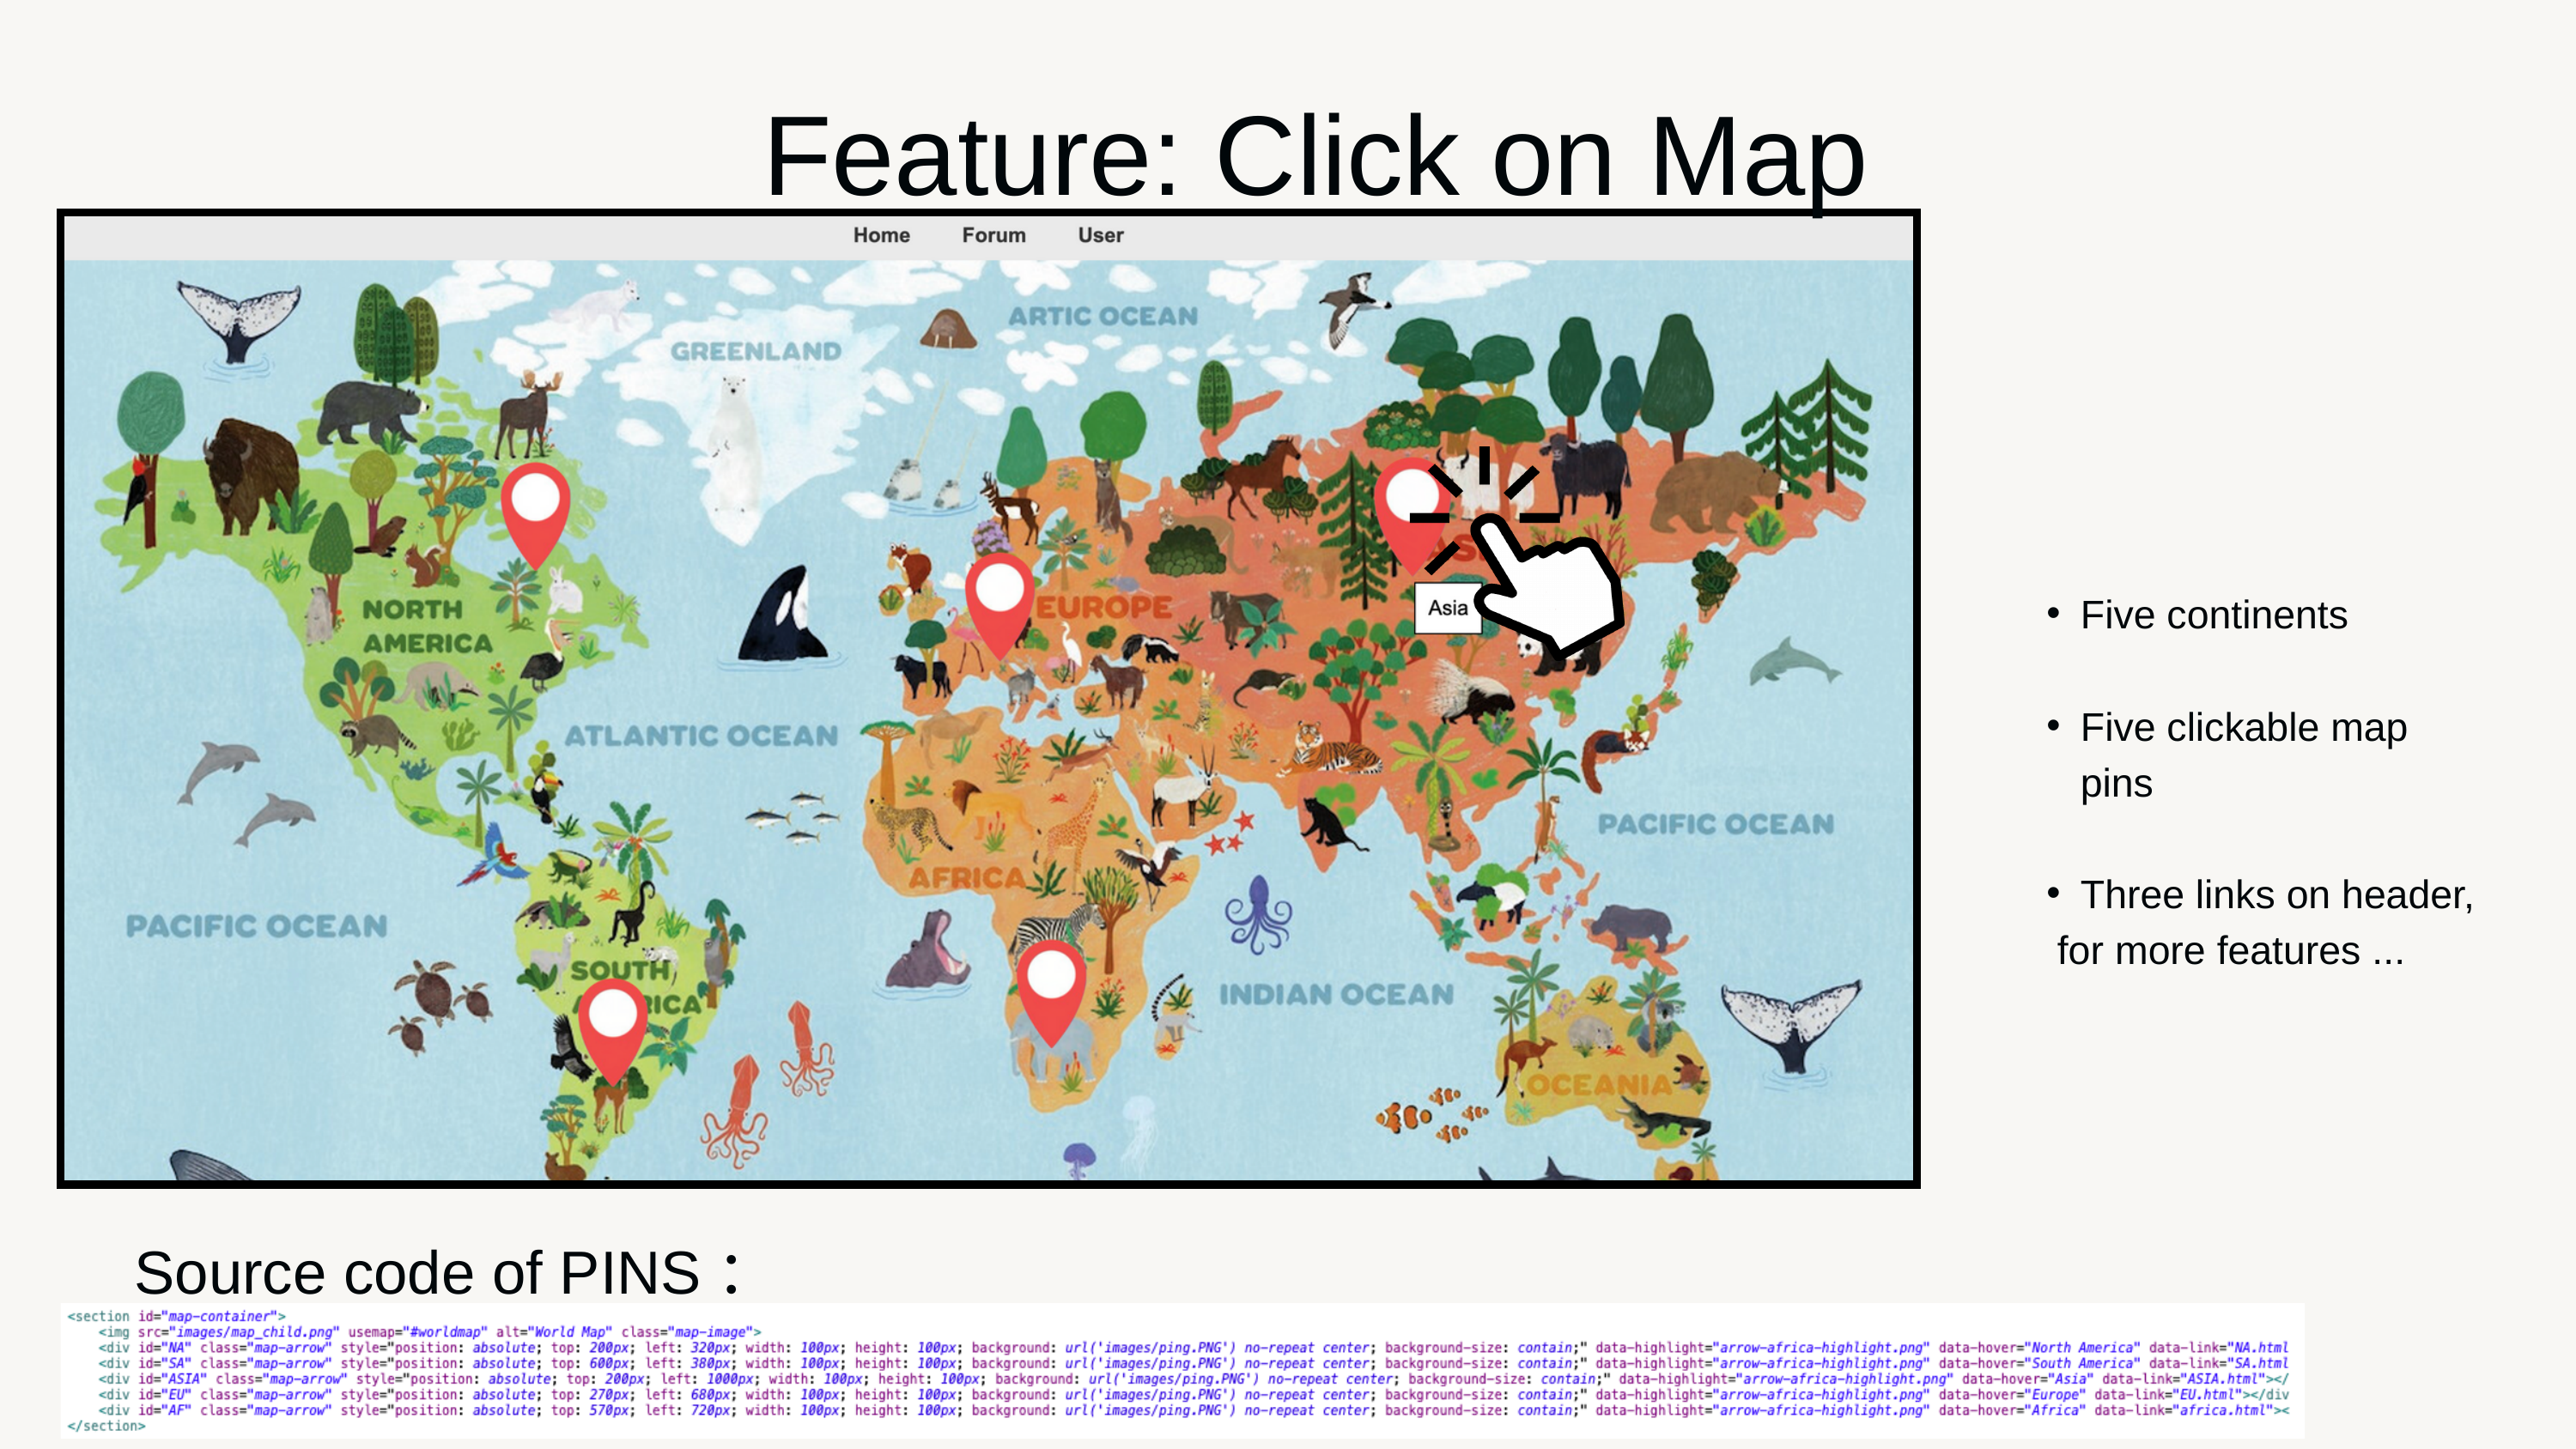

Feature: Click on Map

Five continents

Five clickable map pins

Three links on header,
    for more features ...

Source code of PINS：